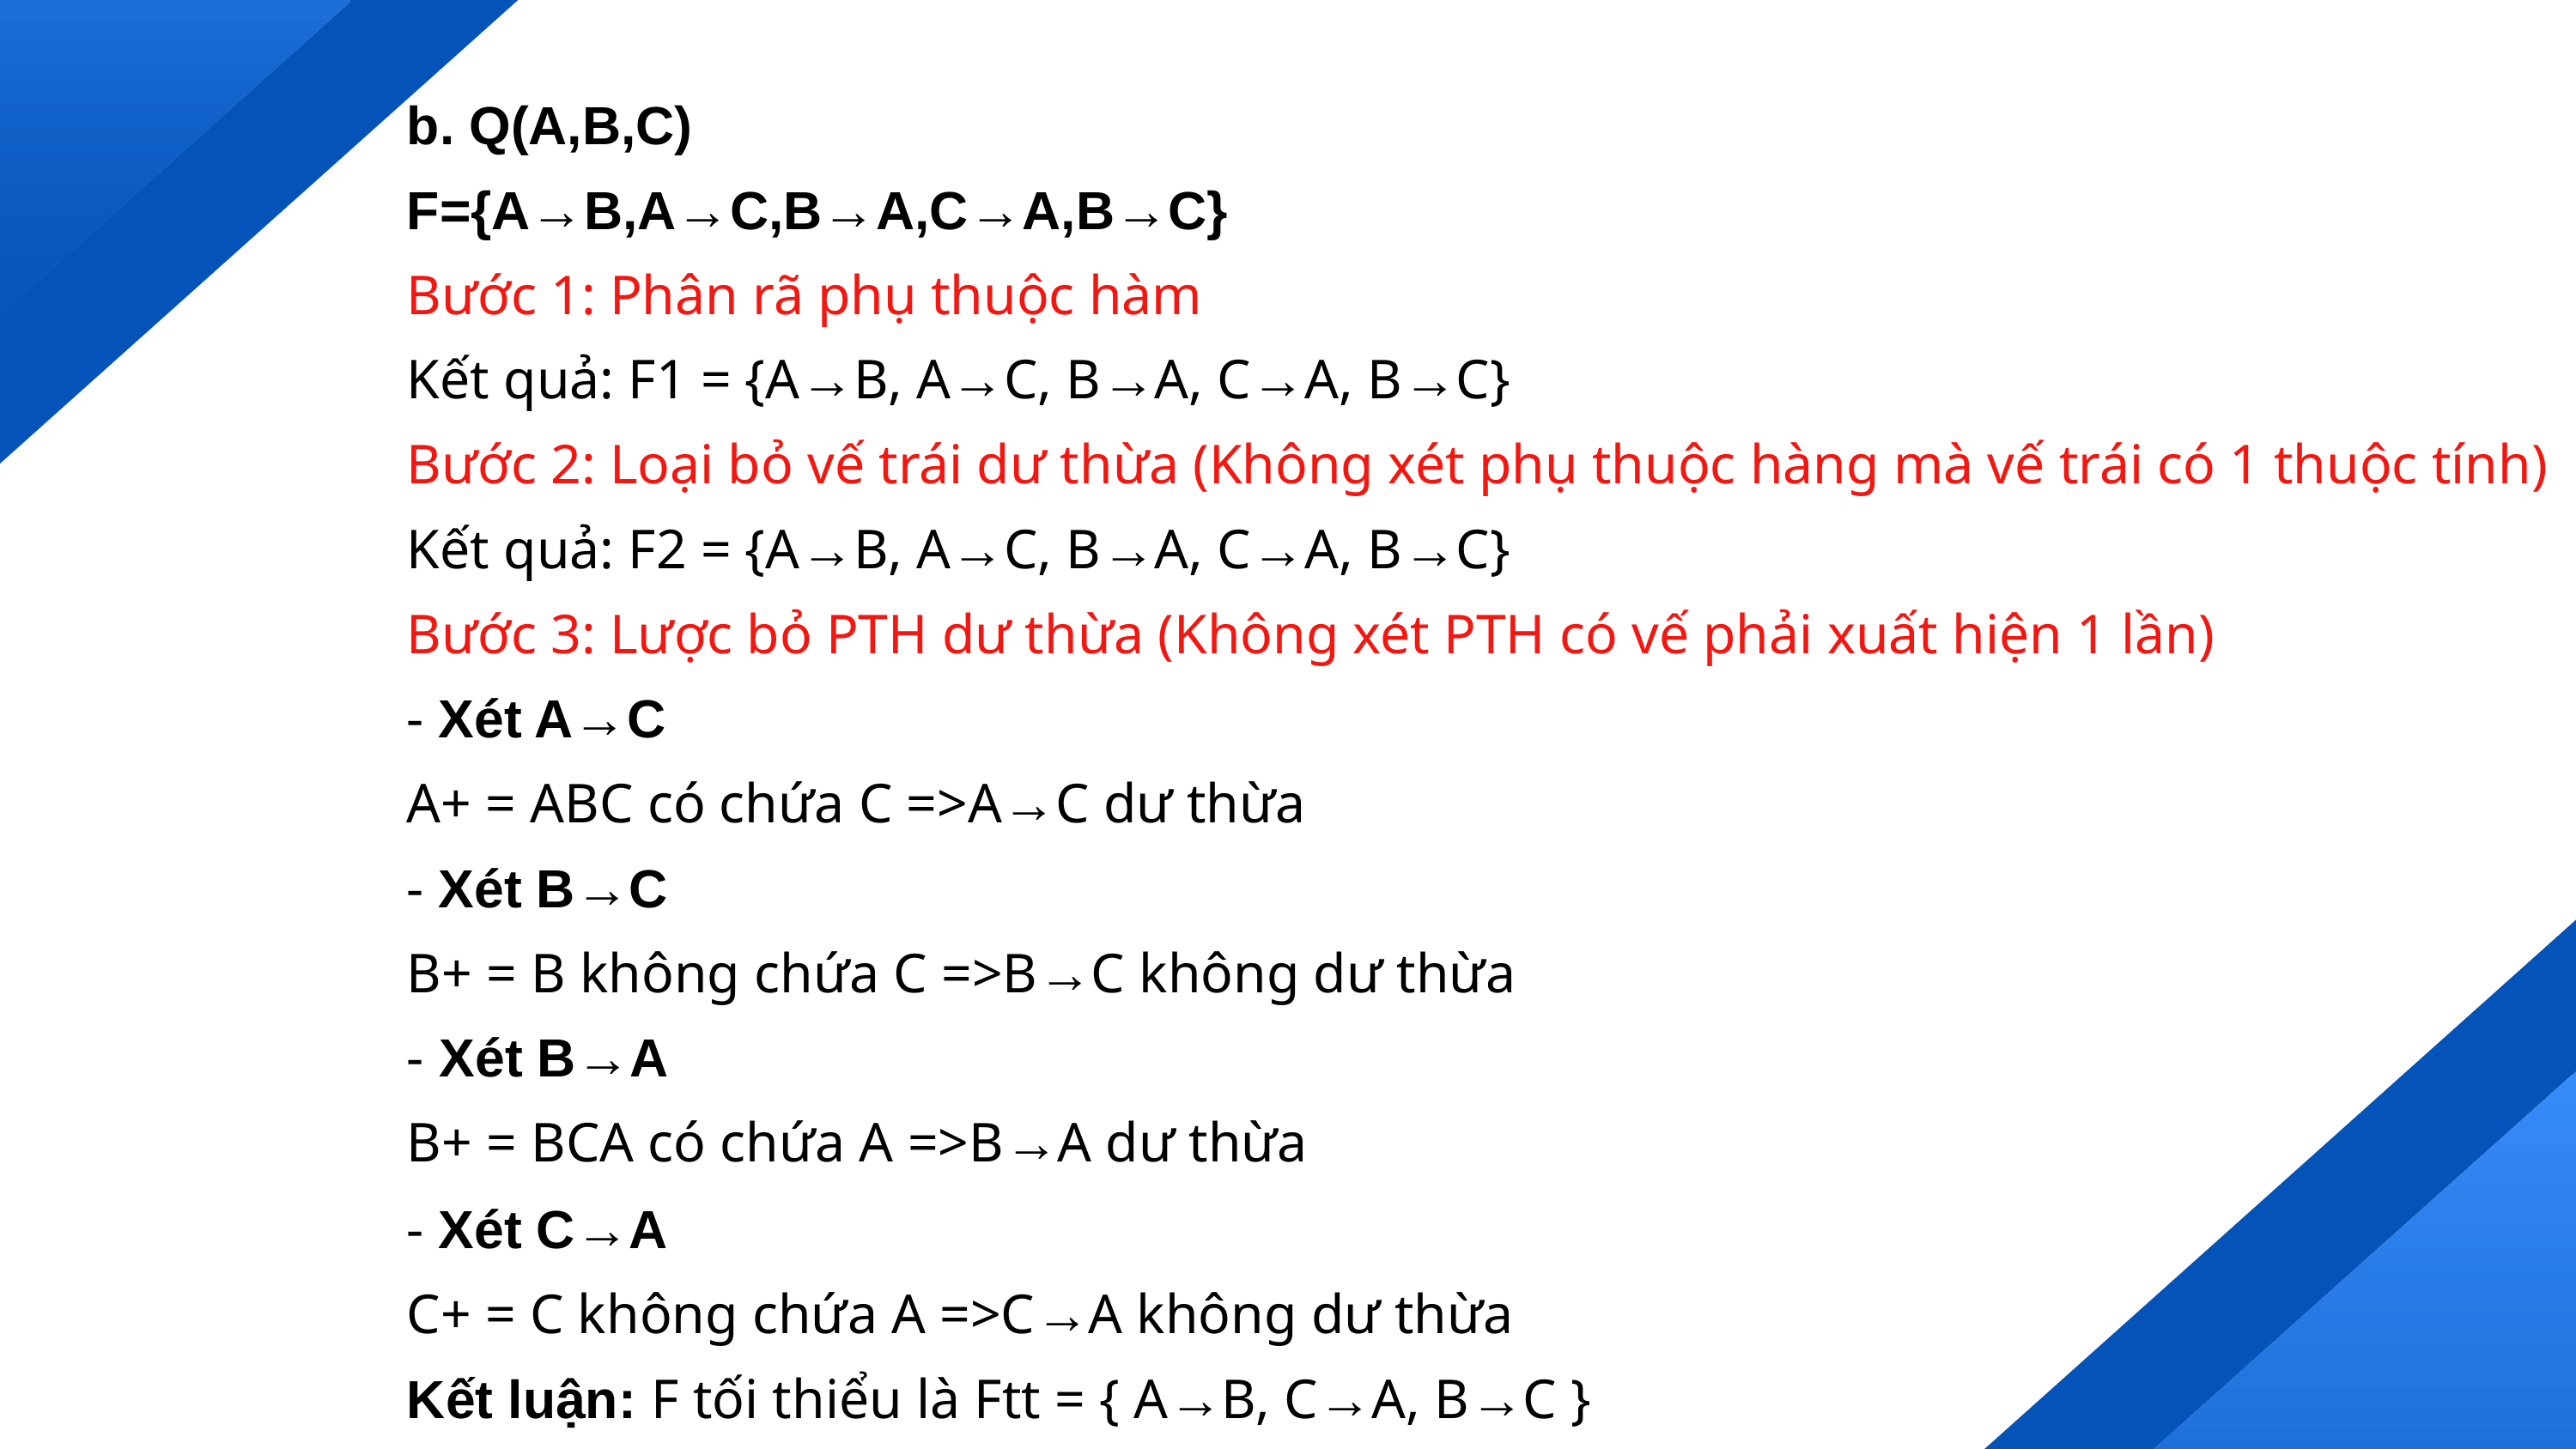

b. Q(A,B,C)
F={A→B,A→C,B→A,C→A,B→C}
Bước 1: Phân rã phụ thuộc hàm
Kết quả: F1 = {A→B, A→C, B→A, C→A, B→C}
Bước 2: Loại bỏ vế trái dư thừa (Không xét phụ thuộc hàng mà vế trái có 1 thuộc tính)
Kết quả: F2 = {A→B, A→C, B→A, C→A, B→C}
Bước 3: Lược bỏ PTH dư thừa (Không xét PTH có vế phải xuất hiện 1 lần)
- Xét A→C
A+ = ABC có chứa C =>A→C dư thừa
- Xét B→C
B+ = B không chứa C =>B→C không dư thừa
- Xét B→A
B+ = BCA có chứa A =>B→A dư thừa
- Xét C→A
C+ = C không chứa A =>C→A không dư thừa
Kết luận: F tối thiểu là Ftt = { A→B, C→A, B→C }